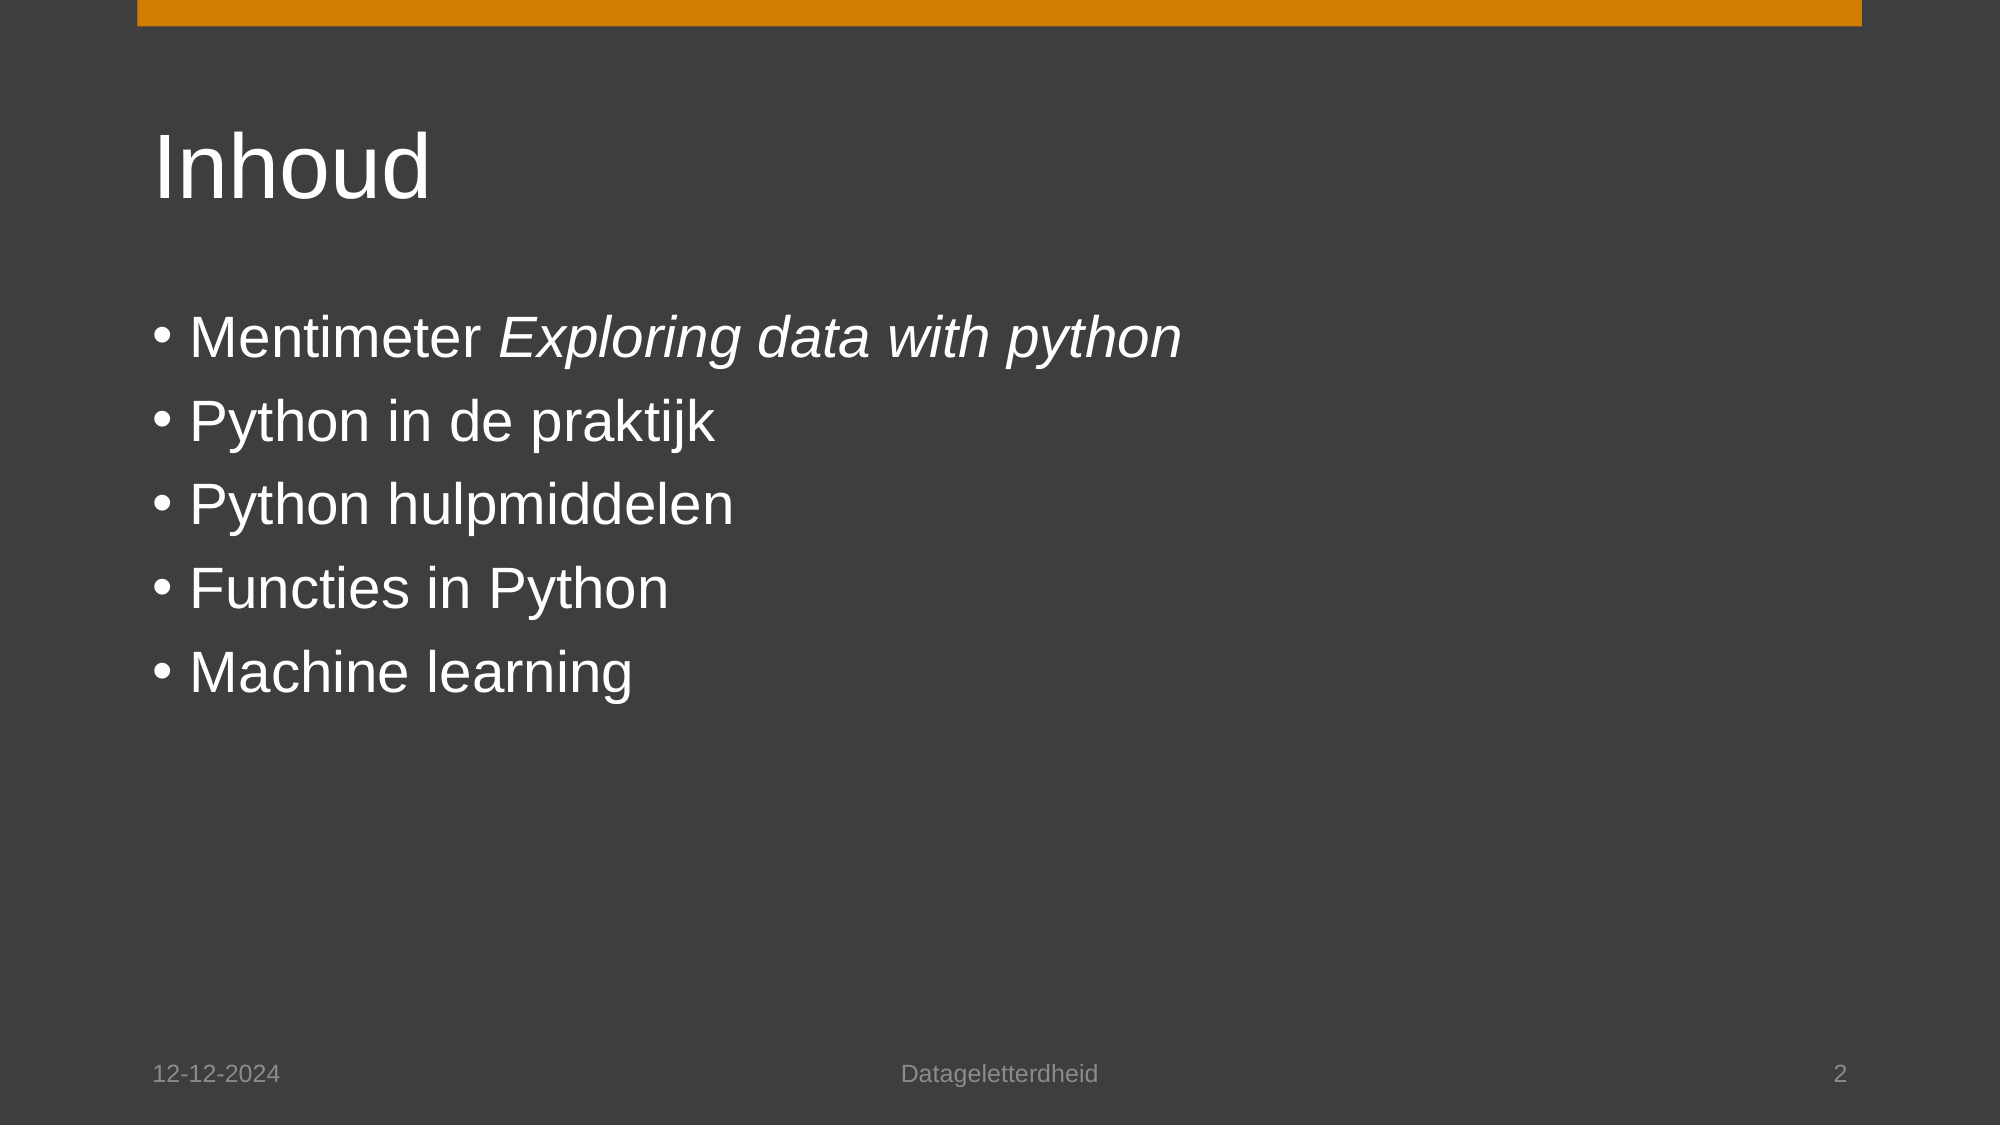

# Inhoud
Mentimeter Exploring data with python
Python in de praktijk
Python hulpmiddelen
Functies in Python
Machine learning

12-12-2024
Datageletterdheid
2